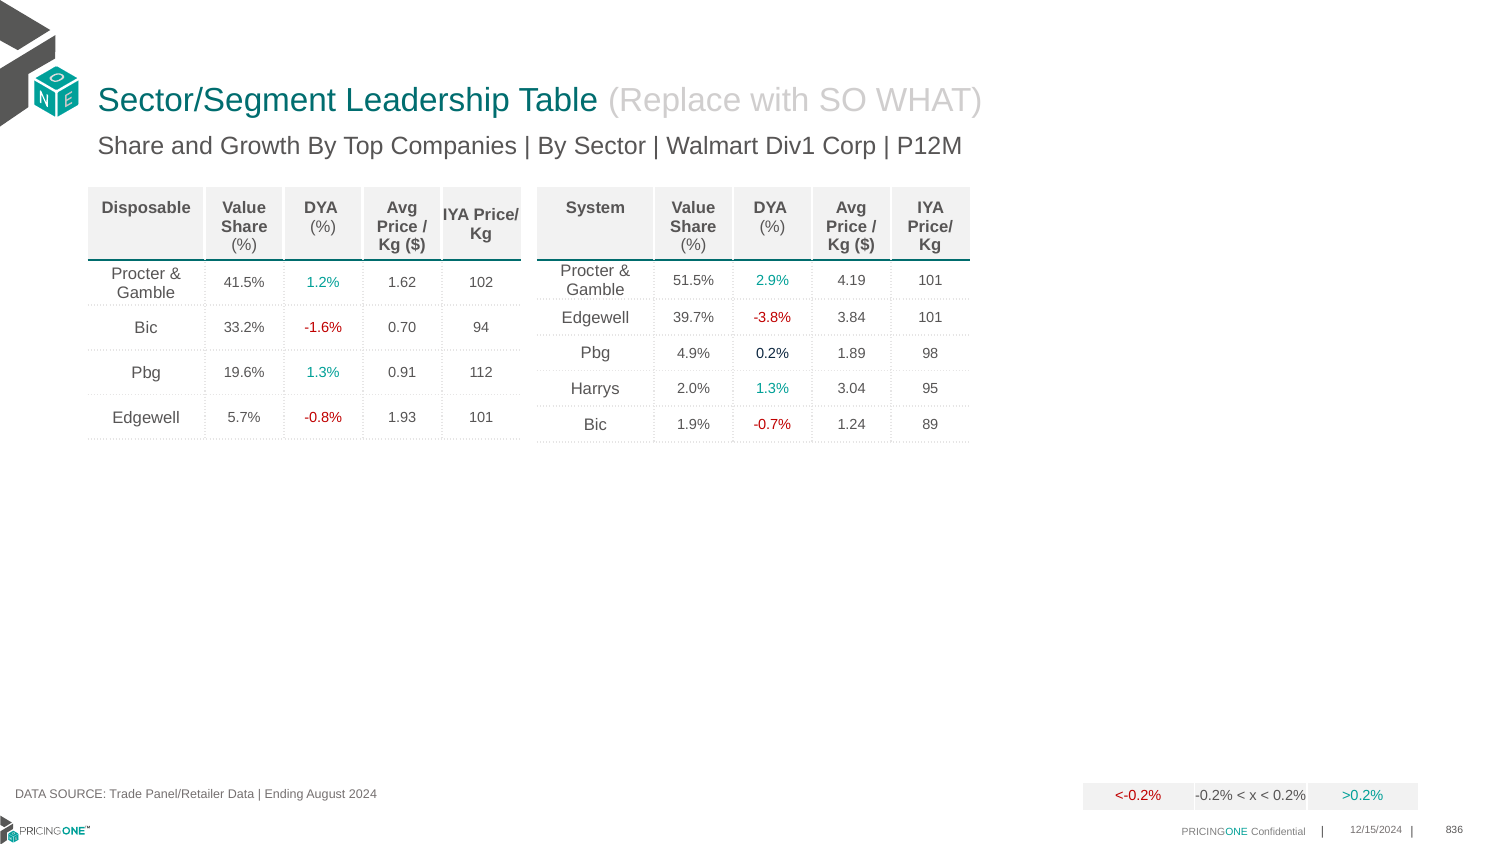

# Sector/Segment Leadership Table (Replace with SO WHAT)
Share and Growth By Top Companies | By Sector | Walmart Div1 Corp | P12M
| Disposable | Value Share (%) | DYA (%) | Avg Price /Kg ($) | IYA Price/ Kg |
| --- | --- | --- | --- | --- |
| Procter & Gamble | 41.5% | 1.2% | 1.62 | 102 |
| Bic | 33.2% | -1.6% | 0.70 | 94 |
| Pbg | 19.6% | 1.3% | 0.91 | 112 |
| Edgewell | 5.7% | -0.8% | 1.93 | 101 |
| System | Value Share (%) | DYA (%) | Avg Price /Kg ($) | IYA Price/Kg |
| --- | --- | --- | --- | --- |
| Procter & Gamble | 51.5% | 2.9% | 4.19 | 101 |
| Edgewell | 39.7% | -3.8% | 3.84 | 101 |
| Pbg | 4.9% | 0.2% | 1.89 | 98 |
| Harrys | 2.0% | 1.3% | 3.04 | 95 |
| Bic | 1.9% | -0.7% | 1.24 | 89 |
DATA SOURCE: Trade Panel/Retailer Data | Ending August 2024
| <-0.2% | -0.2% < x < 0.2% | >0.2% |
| --- | --- | --- |

12/15/2024
836